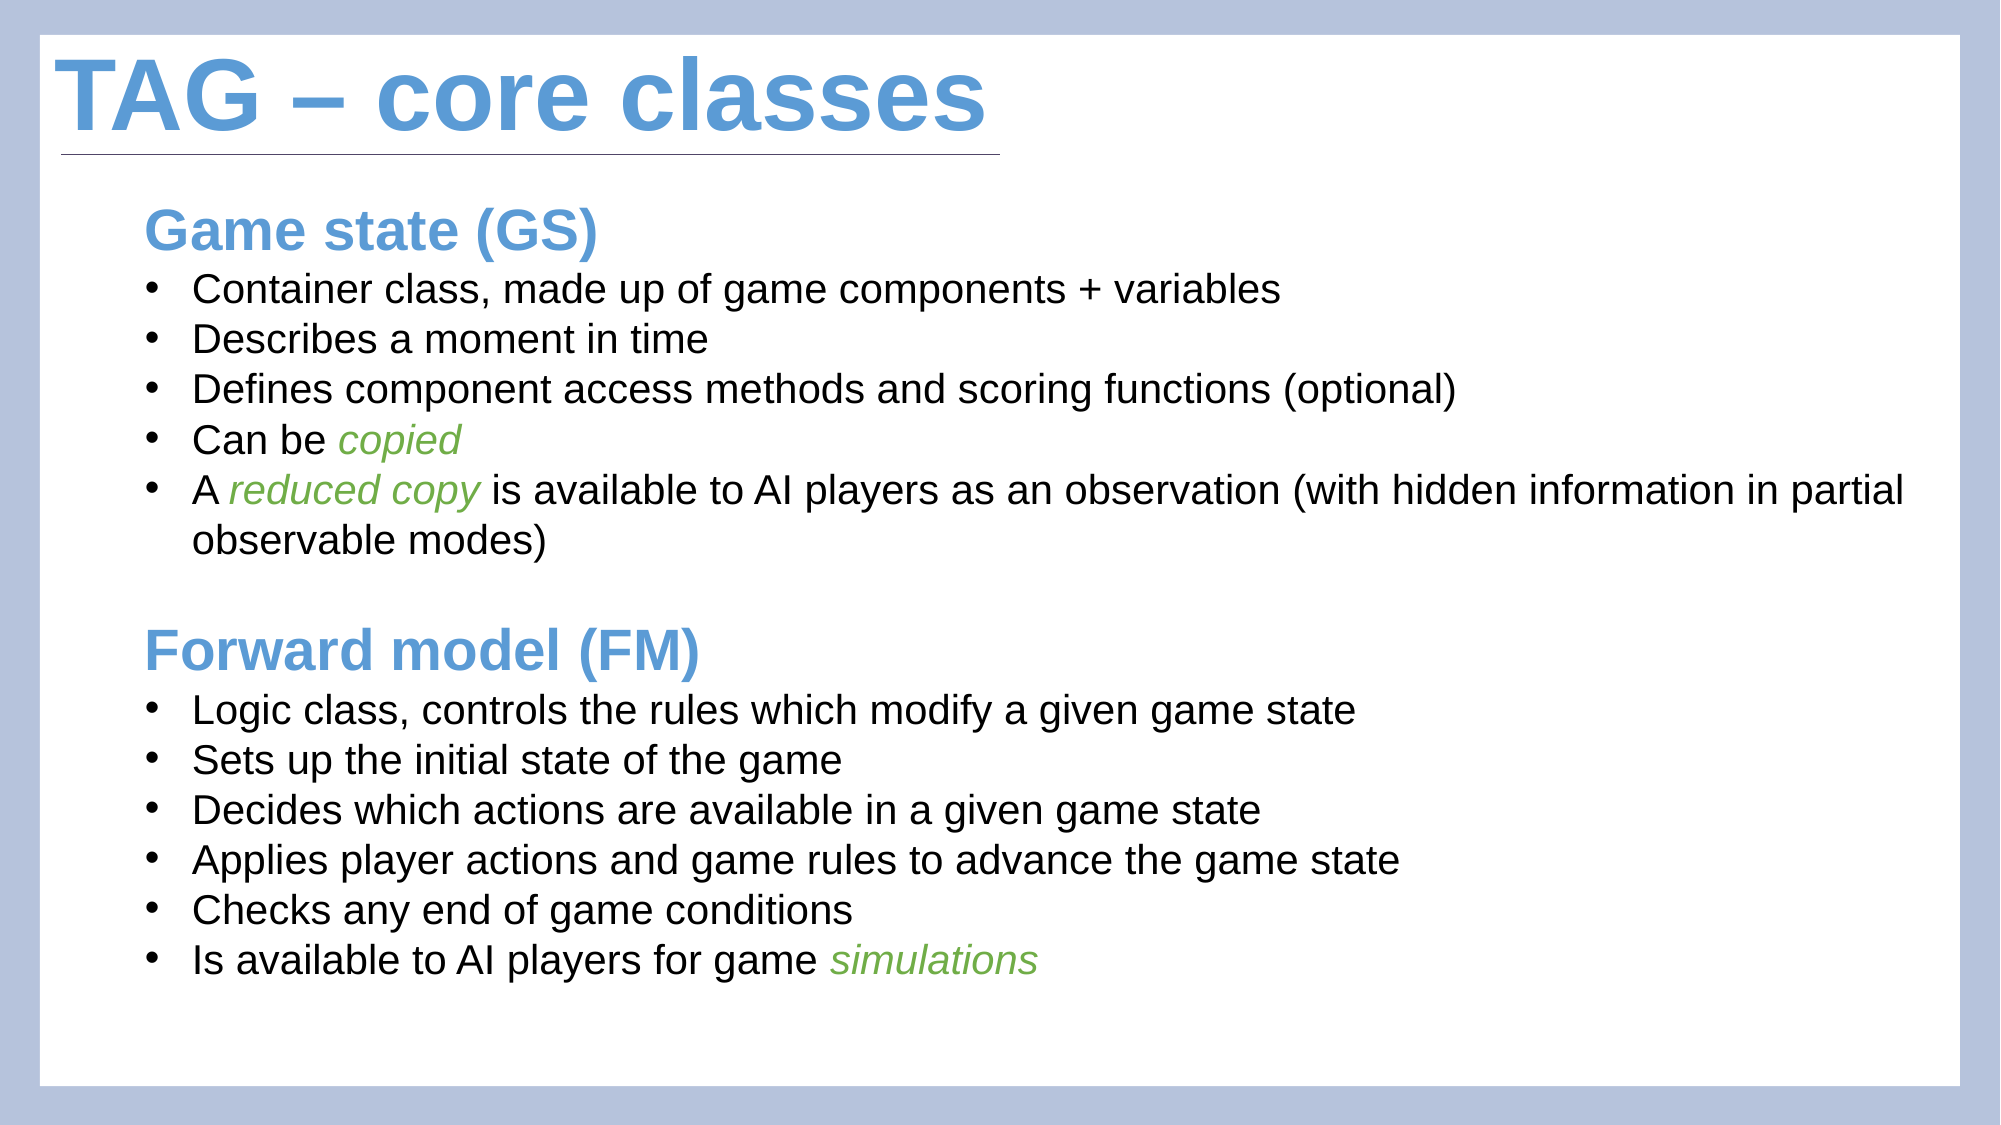

# TAG – core classes

Game state (GS)
Container class, made up of game components + variables
Describes a moment in time
Defines component access methods and scoring functions (optional)
Can be copied
A reduced copy is available to AI players as an observation (with hidden information in partial observable modes)

Forward model (FM)
Logic class, controls the rules which modify a given game state
Sets up the initial state of the game
Decides which actions are available in a given game state
Applies player actions and game rules to advance the game state
Checks any end of game conditions
Is available to AI players for game simulations